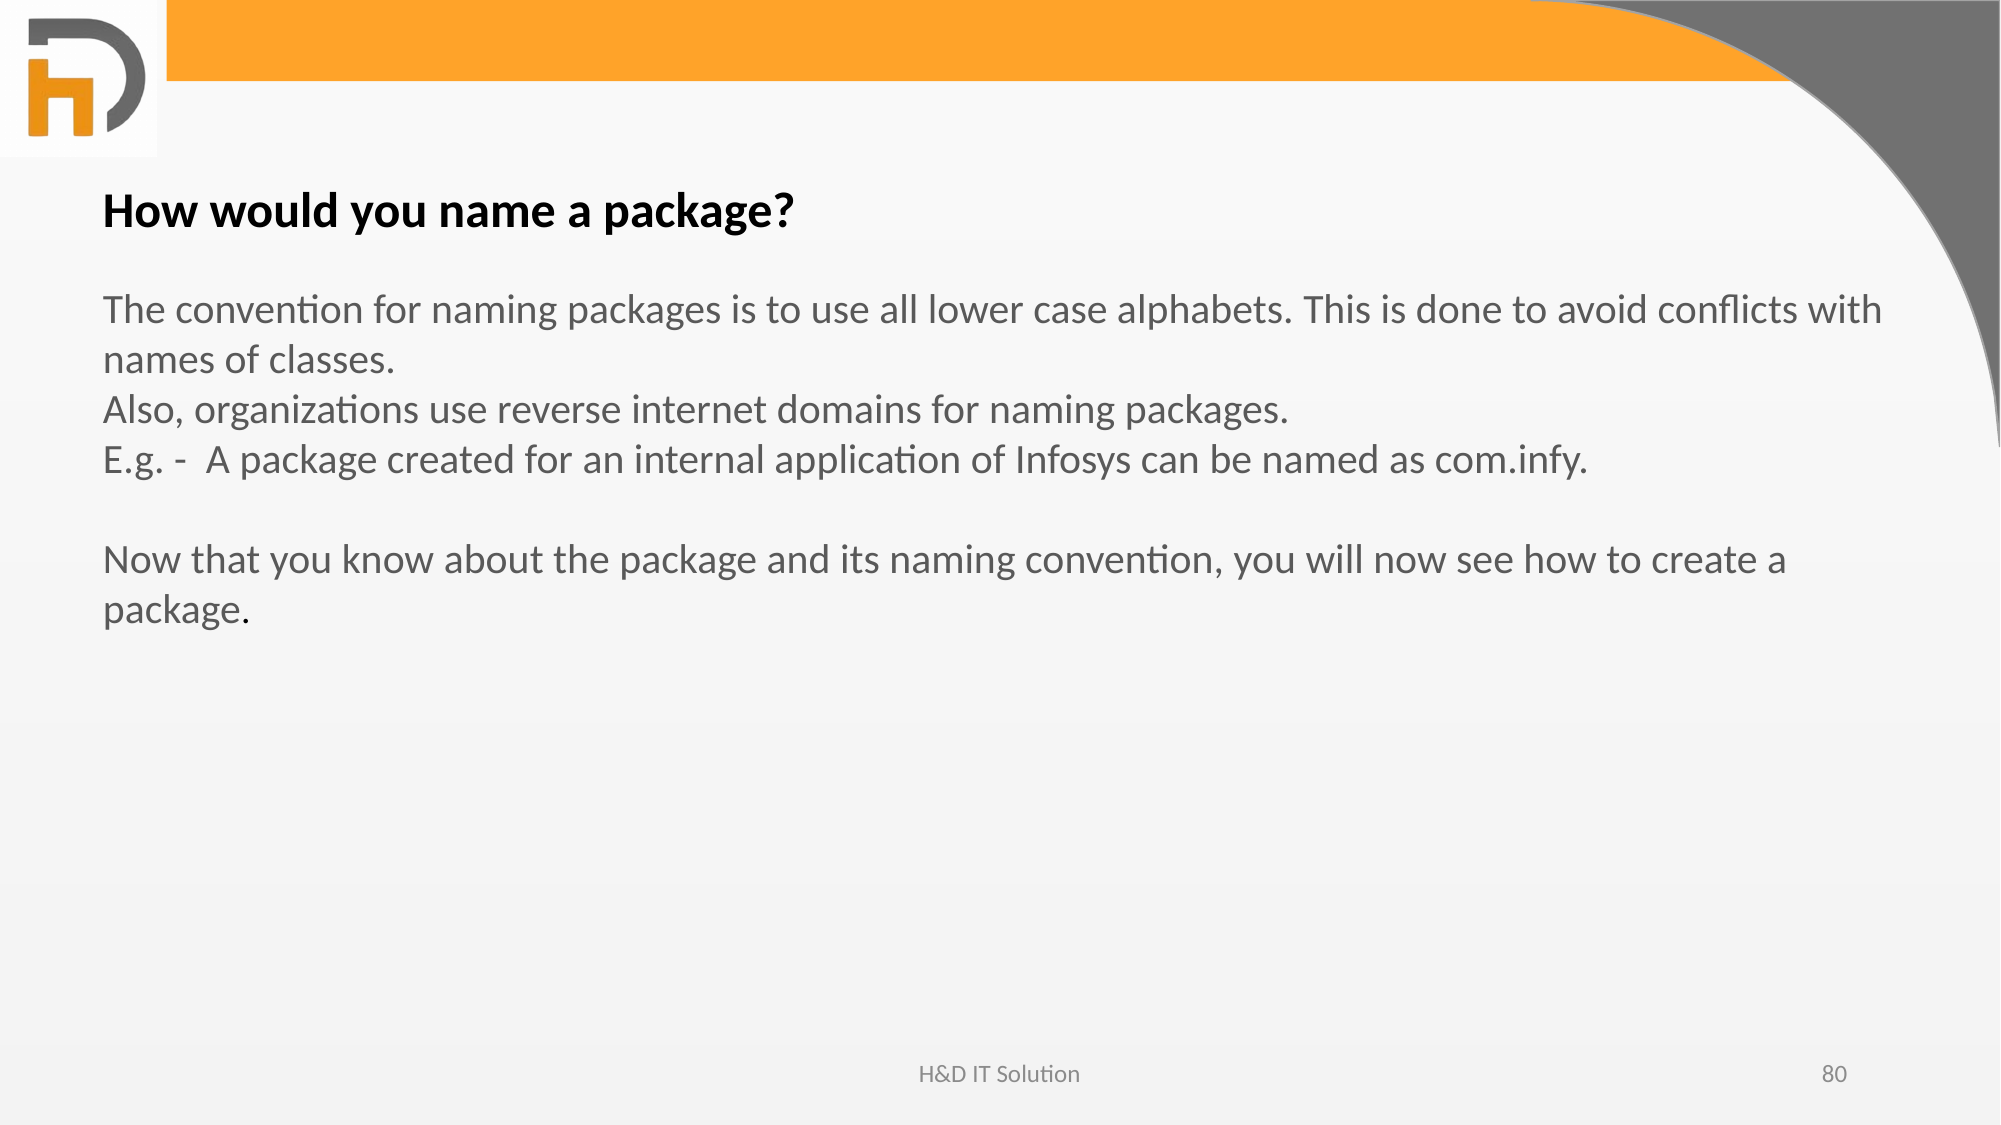

How would you name a package?

The convention for naming packages is to use all lower case alphabets. This is done to avoid conflicts with names of classes.
Also, organizations use reverse internet domains for naming packages.
E.g. -  A package created for an internal application of Infosys can be named as com.infy.

Now that you know about the package and its naming convention, you will now see how to create a package.
H&D IT Solution
80